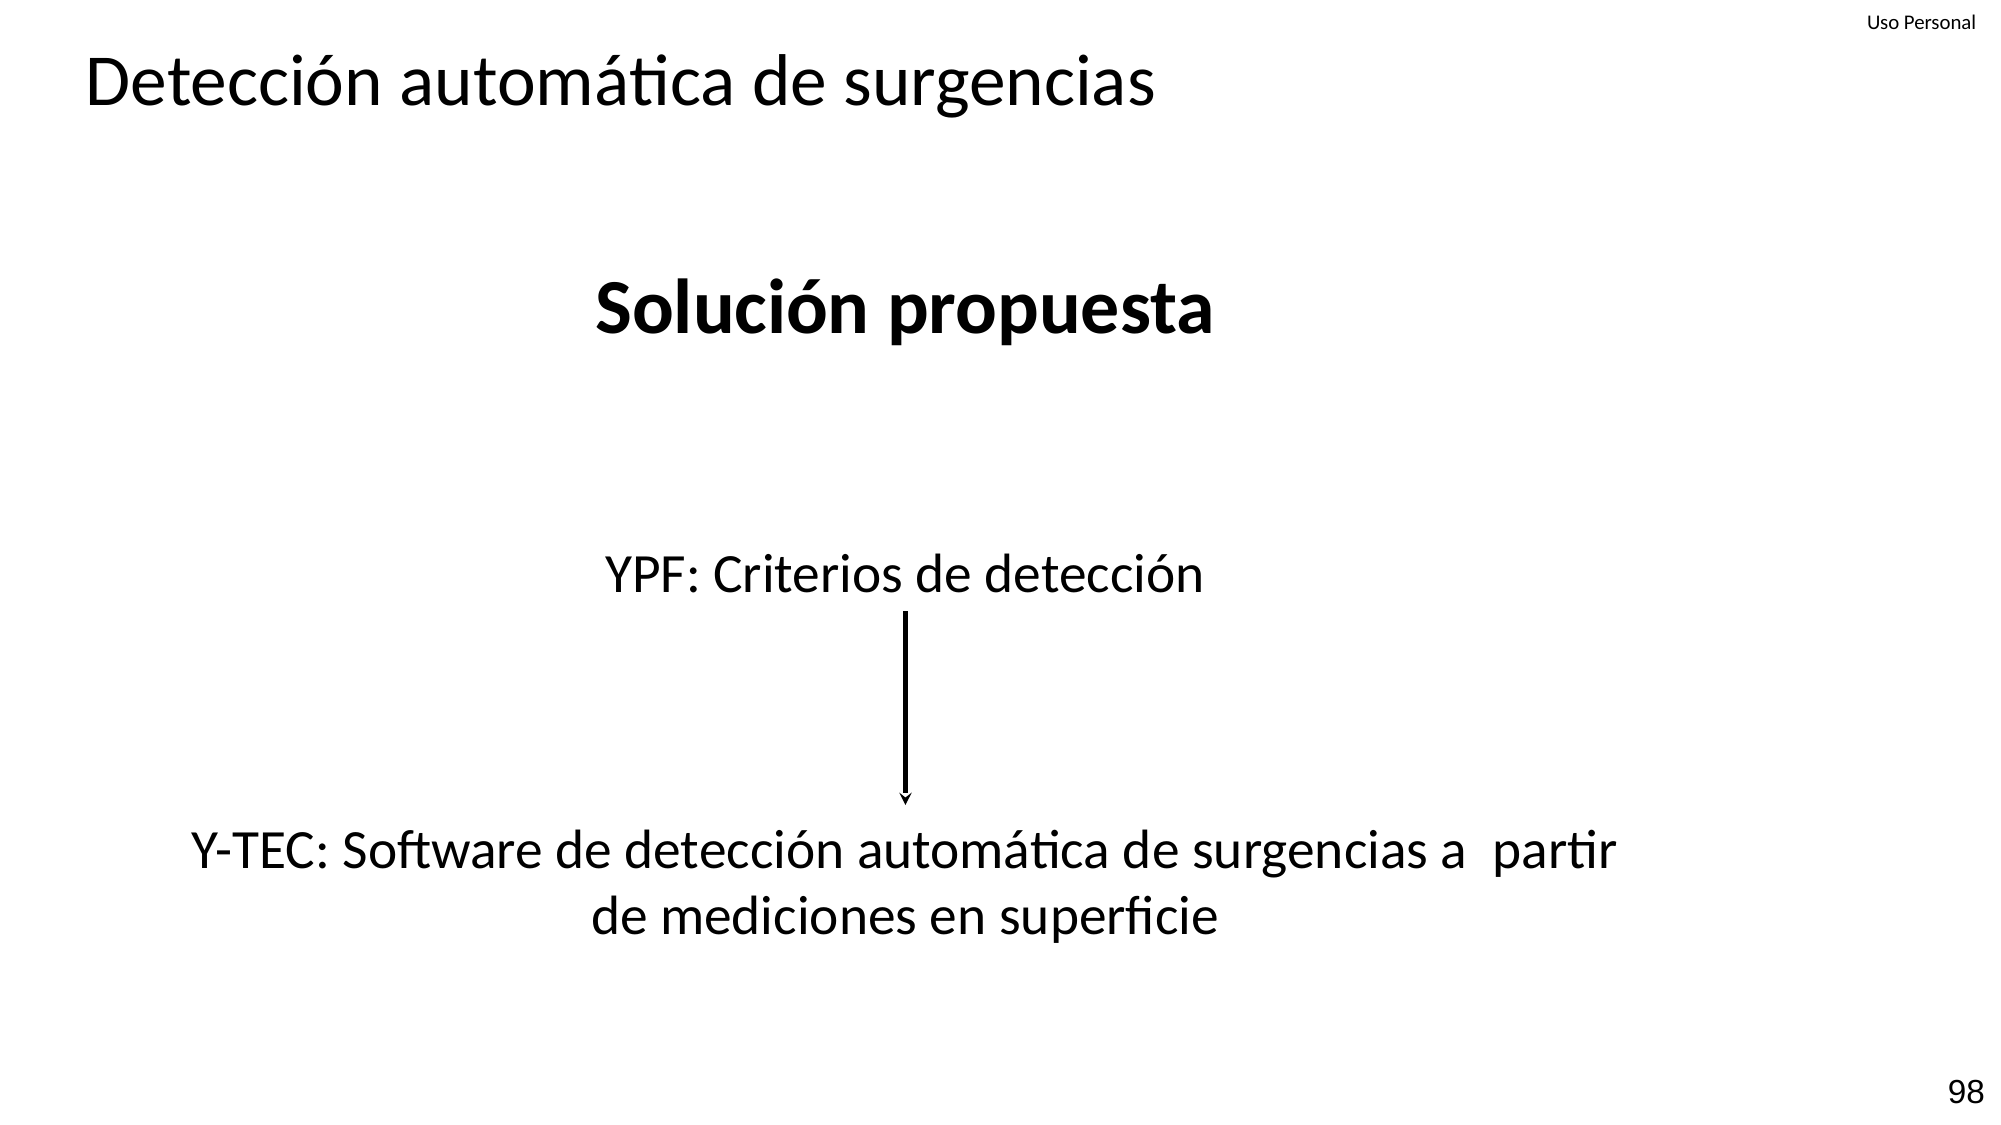

# Detección automática de surgencias
Solución propuesta
YPF: Criterios de detección
Y-TEC: Software de detección automática de surgencias a  partir de mediciones en superficie
98